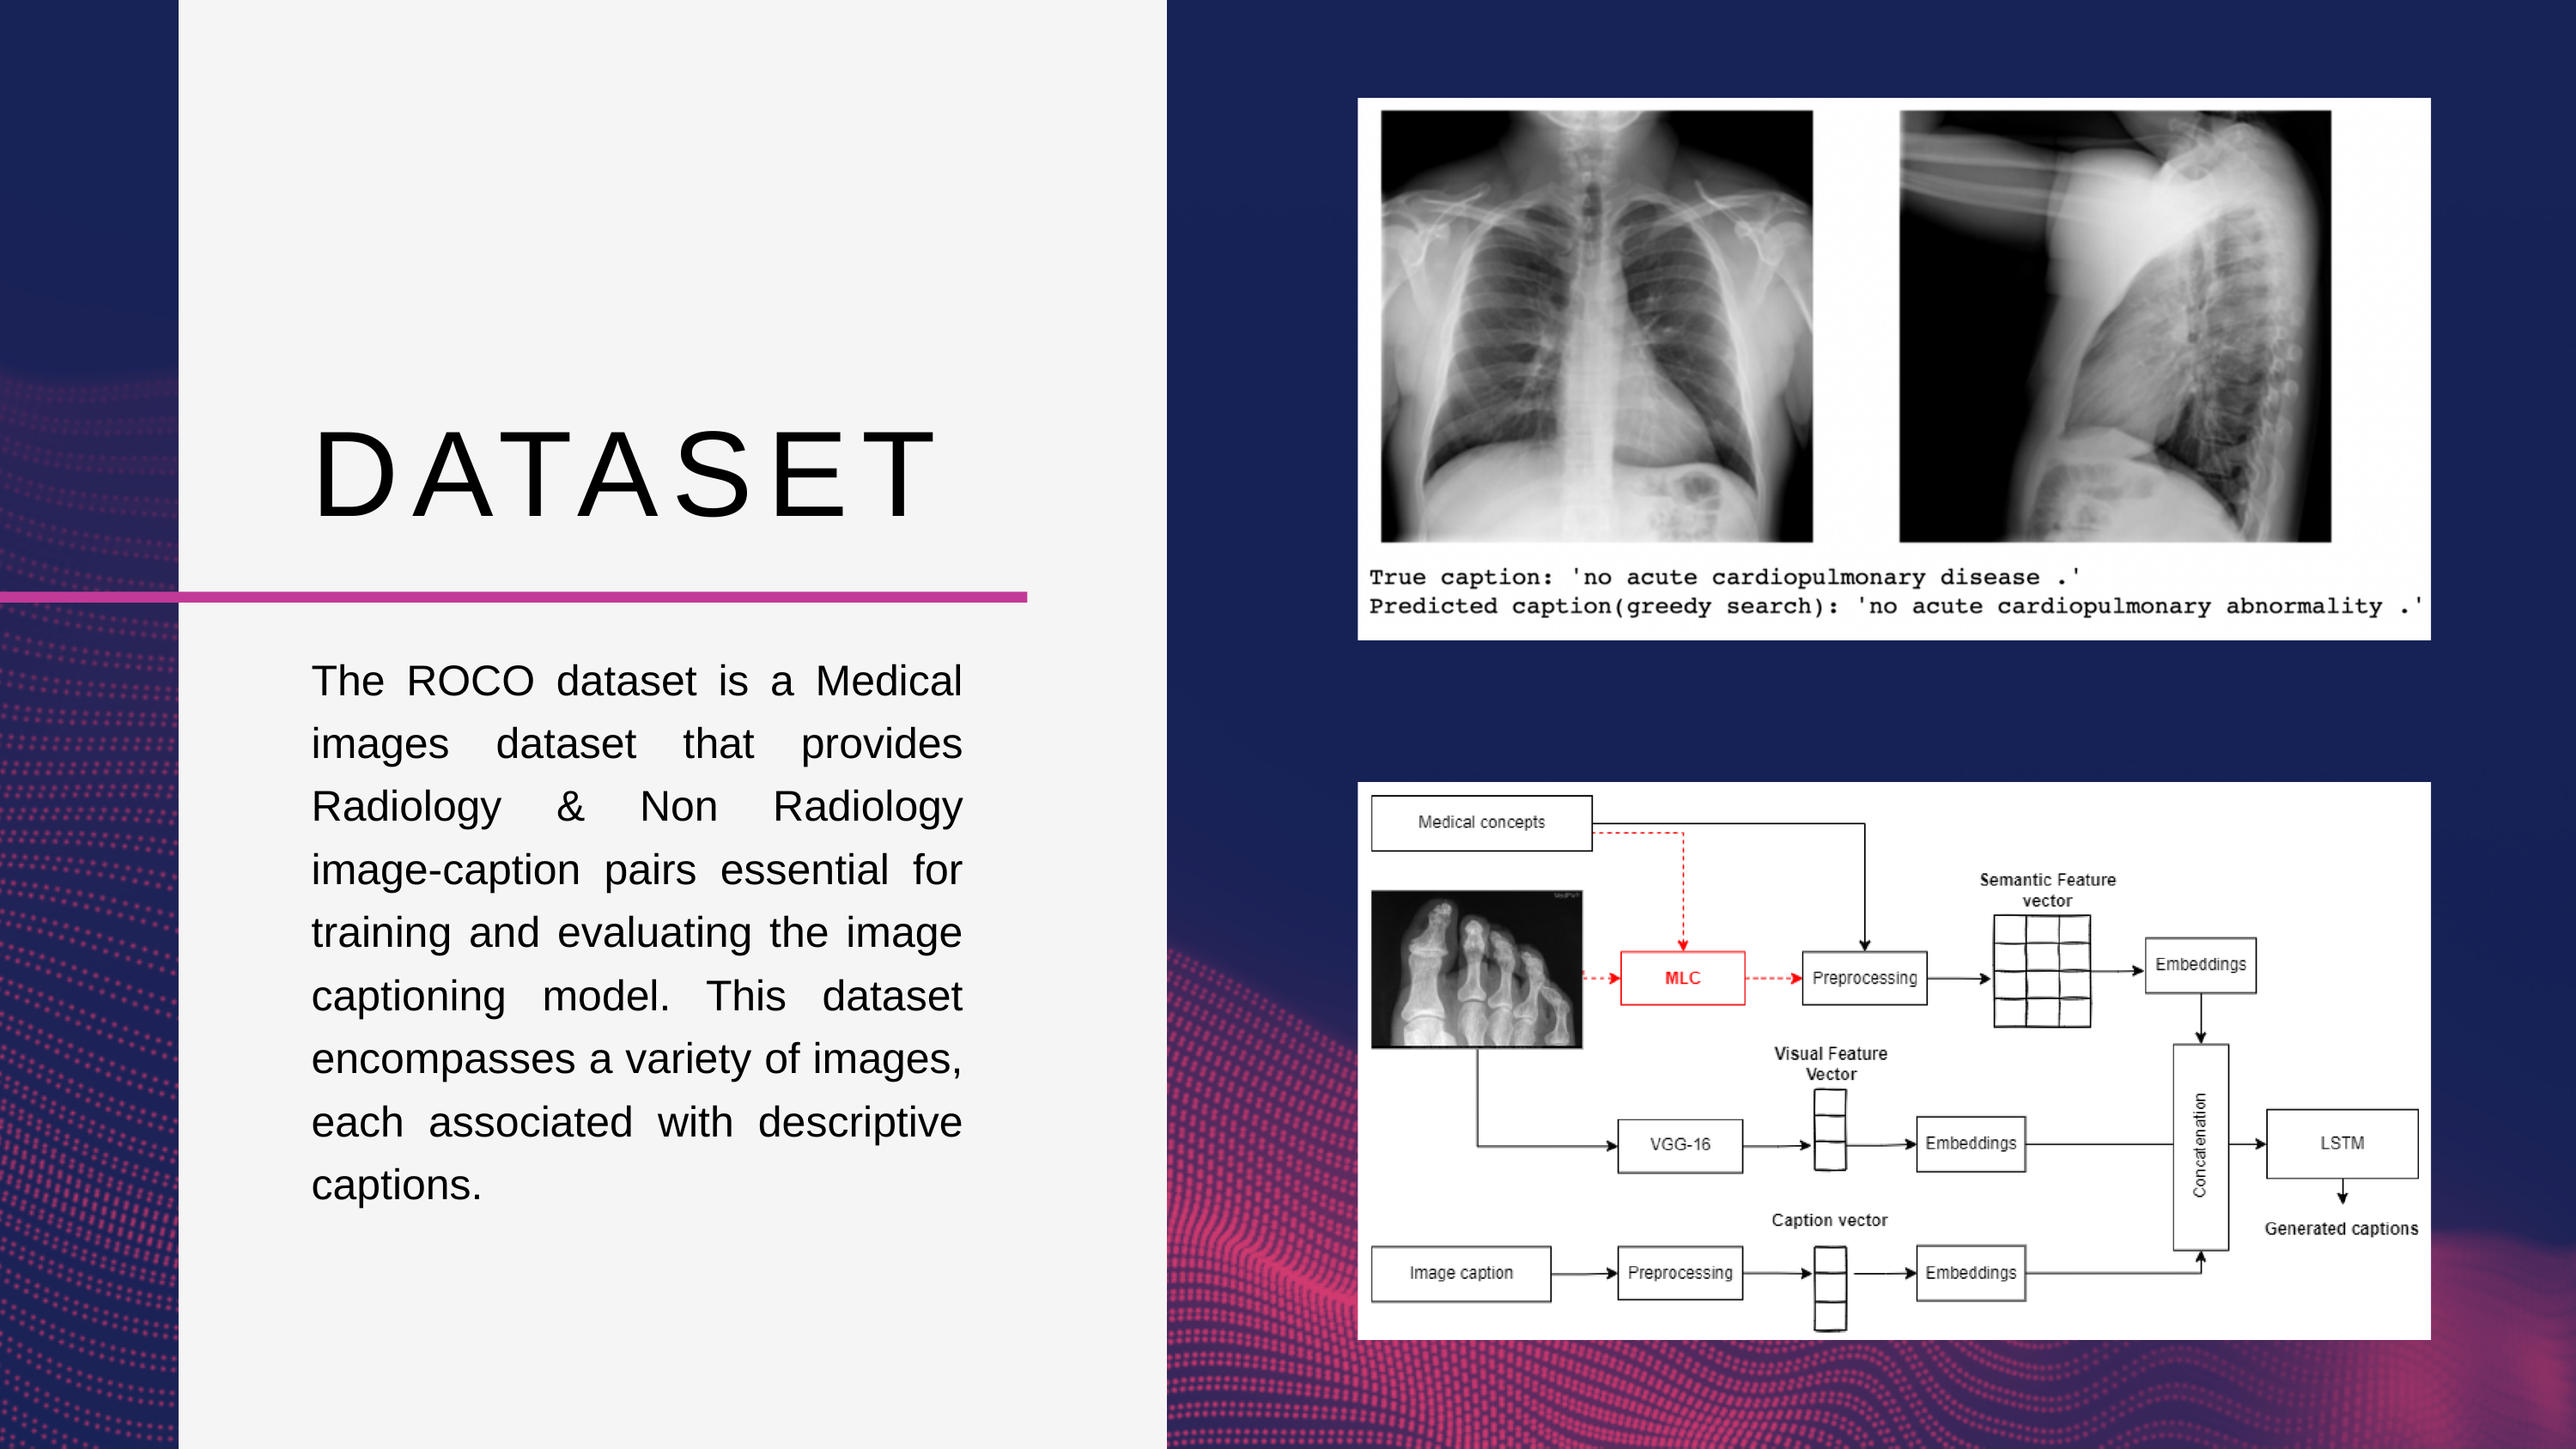

DATASET

The ROCO dataset is a Medical images dataset that provides Radiology & Non Radiology image-caption pairs essential for training and evaluating the image captioning model. This dataset encompasses a variety of images, each associated with descriptive captions.